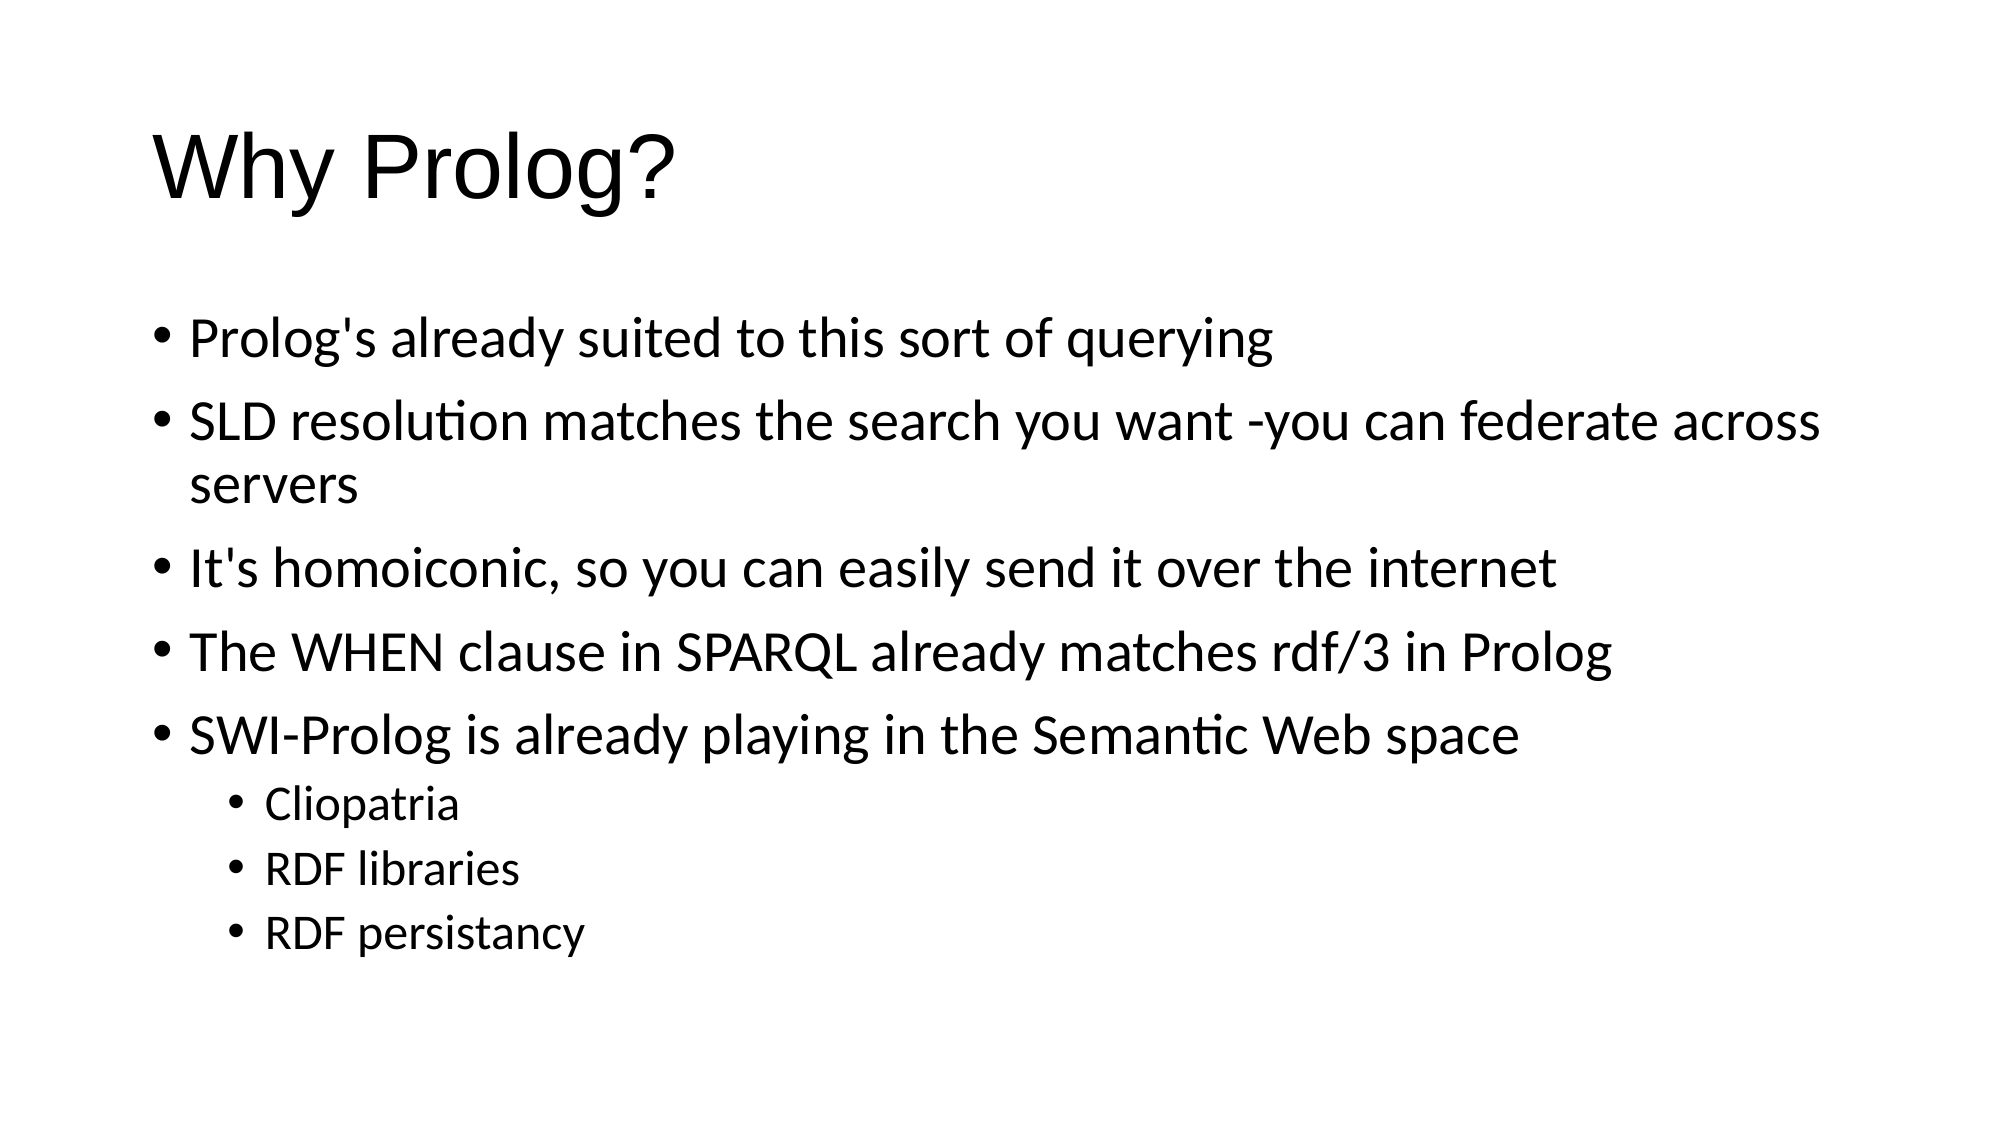

# Why Prolog?
Prolog's already suited to this sort of querying
SLD resolution matches the search you want -you can federate across servers
It's homoiconic, so you can easily send it over the internet
The WHEN clause in SPARQL already matches rdf/3 in Prolog
SWI-Prolog is already playing in the Semantic Web space
Cliopatria
RDF libraries
RDF persistancy